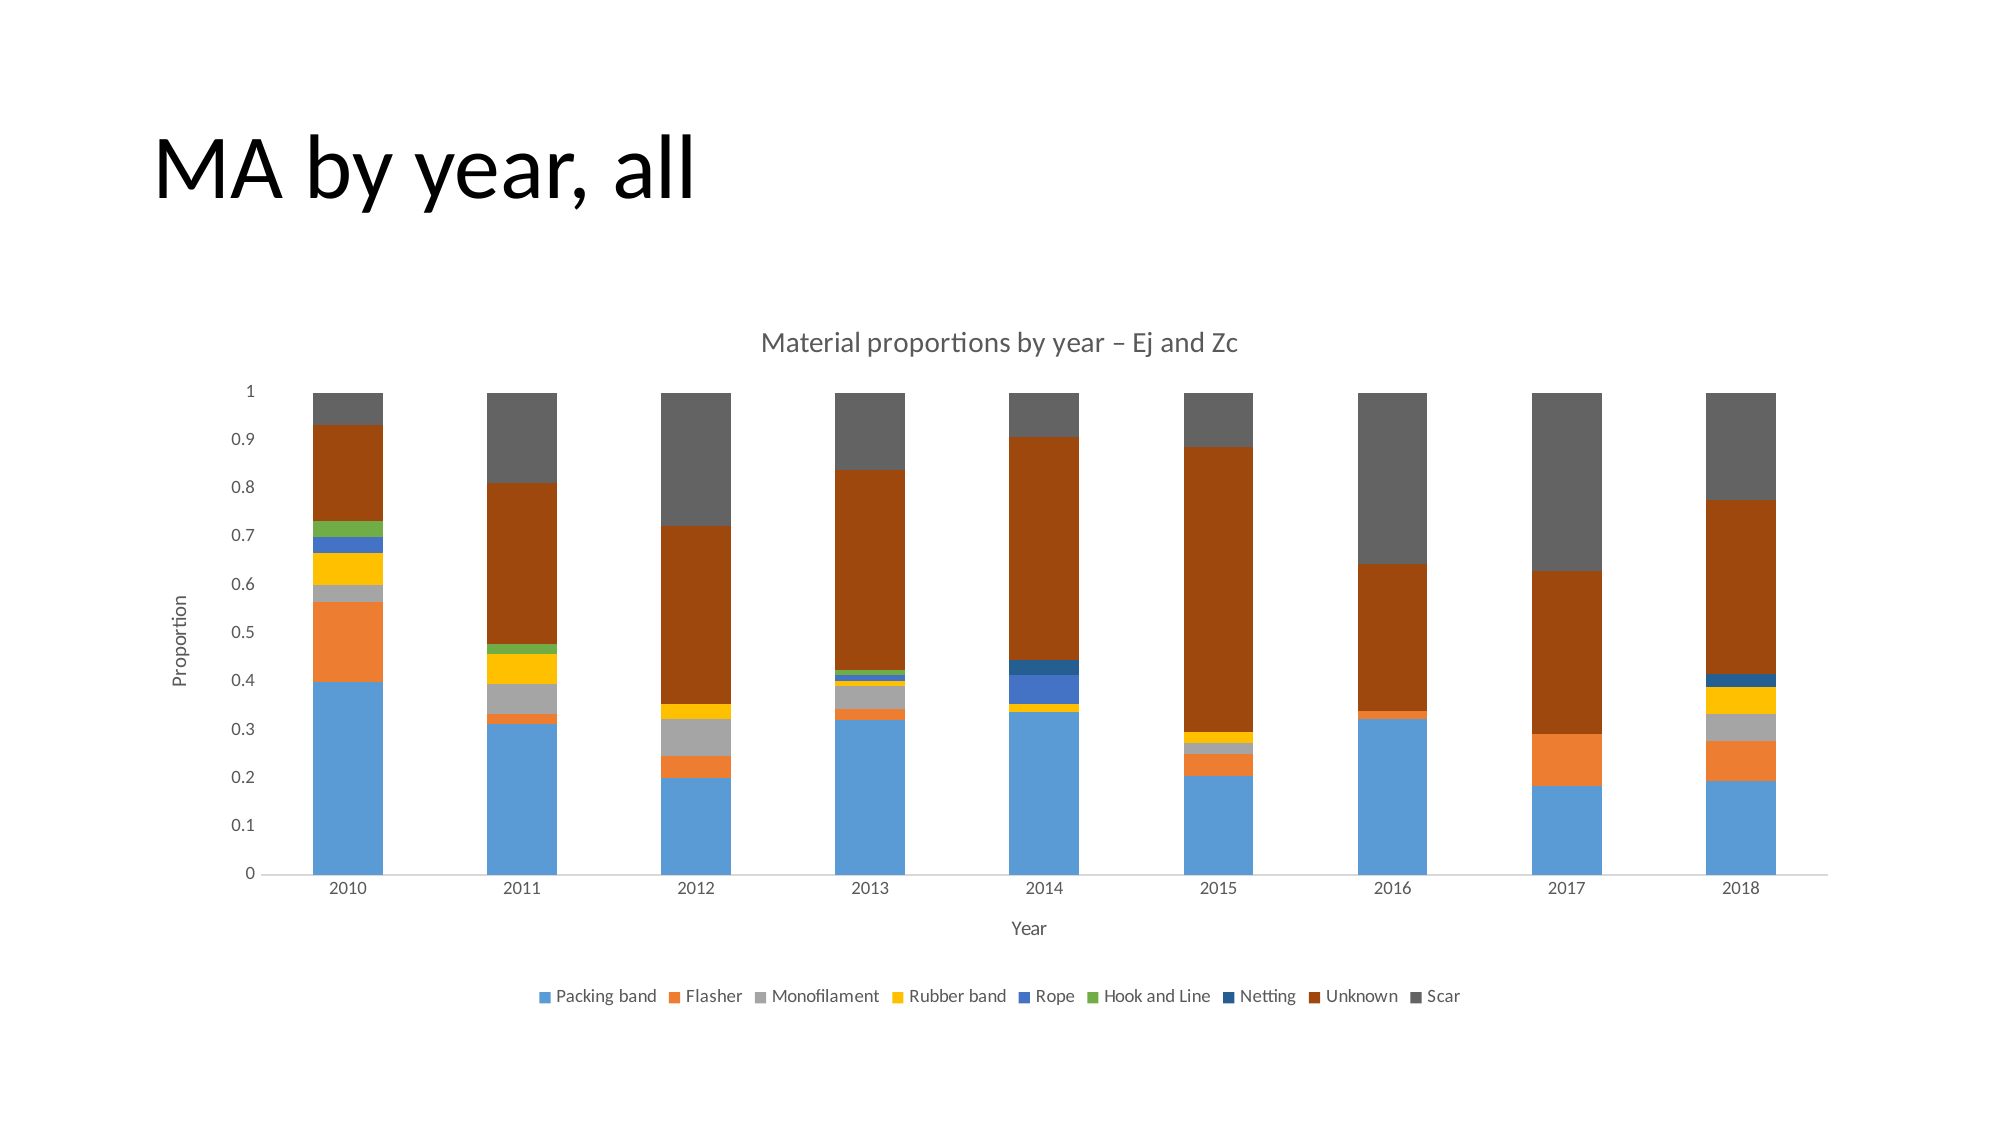

# MA by year, all

### Chart: Material proportions by year – Ej and Zc

| Category | Packing band | Flasher | Monofilament | Rubber band | Rope | Hook and Line | Netting | Unknown | Scar |
|---|---|---|---|---|---|---|---|---|---|
| 2010 | 0.4 | 0.16666666666666666 | 0.03333333333333333 | 0.06666666666666667 | 0.03333333333333333 | 0.03333333333333333 | 0.0 | 0.2 | 0.06666666666666667 |
| 2011 | 0.3125 | 0.020833333333333332 | 0.0625 | 0.0625 | 0.0 | 0.020833333333333332 | 0.0 | 0.3333333333333333 | 0.1875 |
| 2012 | 0.2 | 0.046153846153846156 | 0.07692307692307693 | 0.03076923076923077 | 0.0 | 0.0 | 0.0 | 0.36923076923076925 | 0.27692307692307694 |
| 2013 | 0.3218390804597701 | 0.022988505747126436 | 0.04597701149425287 | 0.011494252873563218 | 0.011494252873563218 | 0.011494252873563218 | 0.0 | 0.41379310344827586 | 0.16091954022988506 |
| 2014 | 0.3384615384615385 | 0.0 | 0.0 | 0.015384615384615385 | 0.06153846153846154 | 0.0 | 0.03076923076923077 | 0.46153846153846156 | 0.09230769230769231 |
| 2015 | 0.20454545454545456 | 0.045454545454545456 | 0.022727272727272728 | 0.022727272727272728 | 0.0 | 0.0 | 0.0 | 0.5909090909090909 | 0.11363636363636363 |
| 2016 | 0.3225806451612903 | 0.016129032258064516 | 0.0 | 0.0 | 0.0 | 0.0 | 0.0 | 0.3064516129032258 | 0.3548387096774194 |
| 2017 | 0.18461538461538463 | 0.1076923076923077 | 0.0 | 0.0 | 0.0 | 0.0 | 0.0 | 0.3384615384615385 | 0.36923076923076925 |
| 2018 | 0.19444444444444445 | 0.08333333333333333 | 0.05555555555555555 | 0.05555555555555555 | 0.0 | 0.0 | 0.027777777777777776 | 0.3611111111111111 | 0.2222222222222222 |